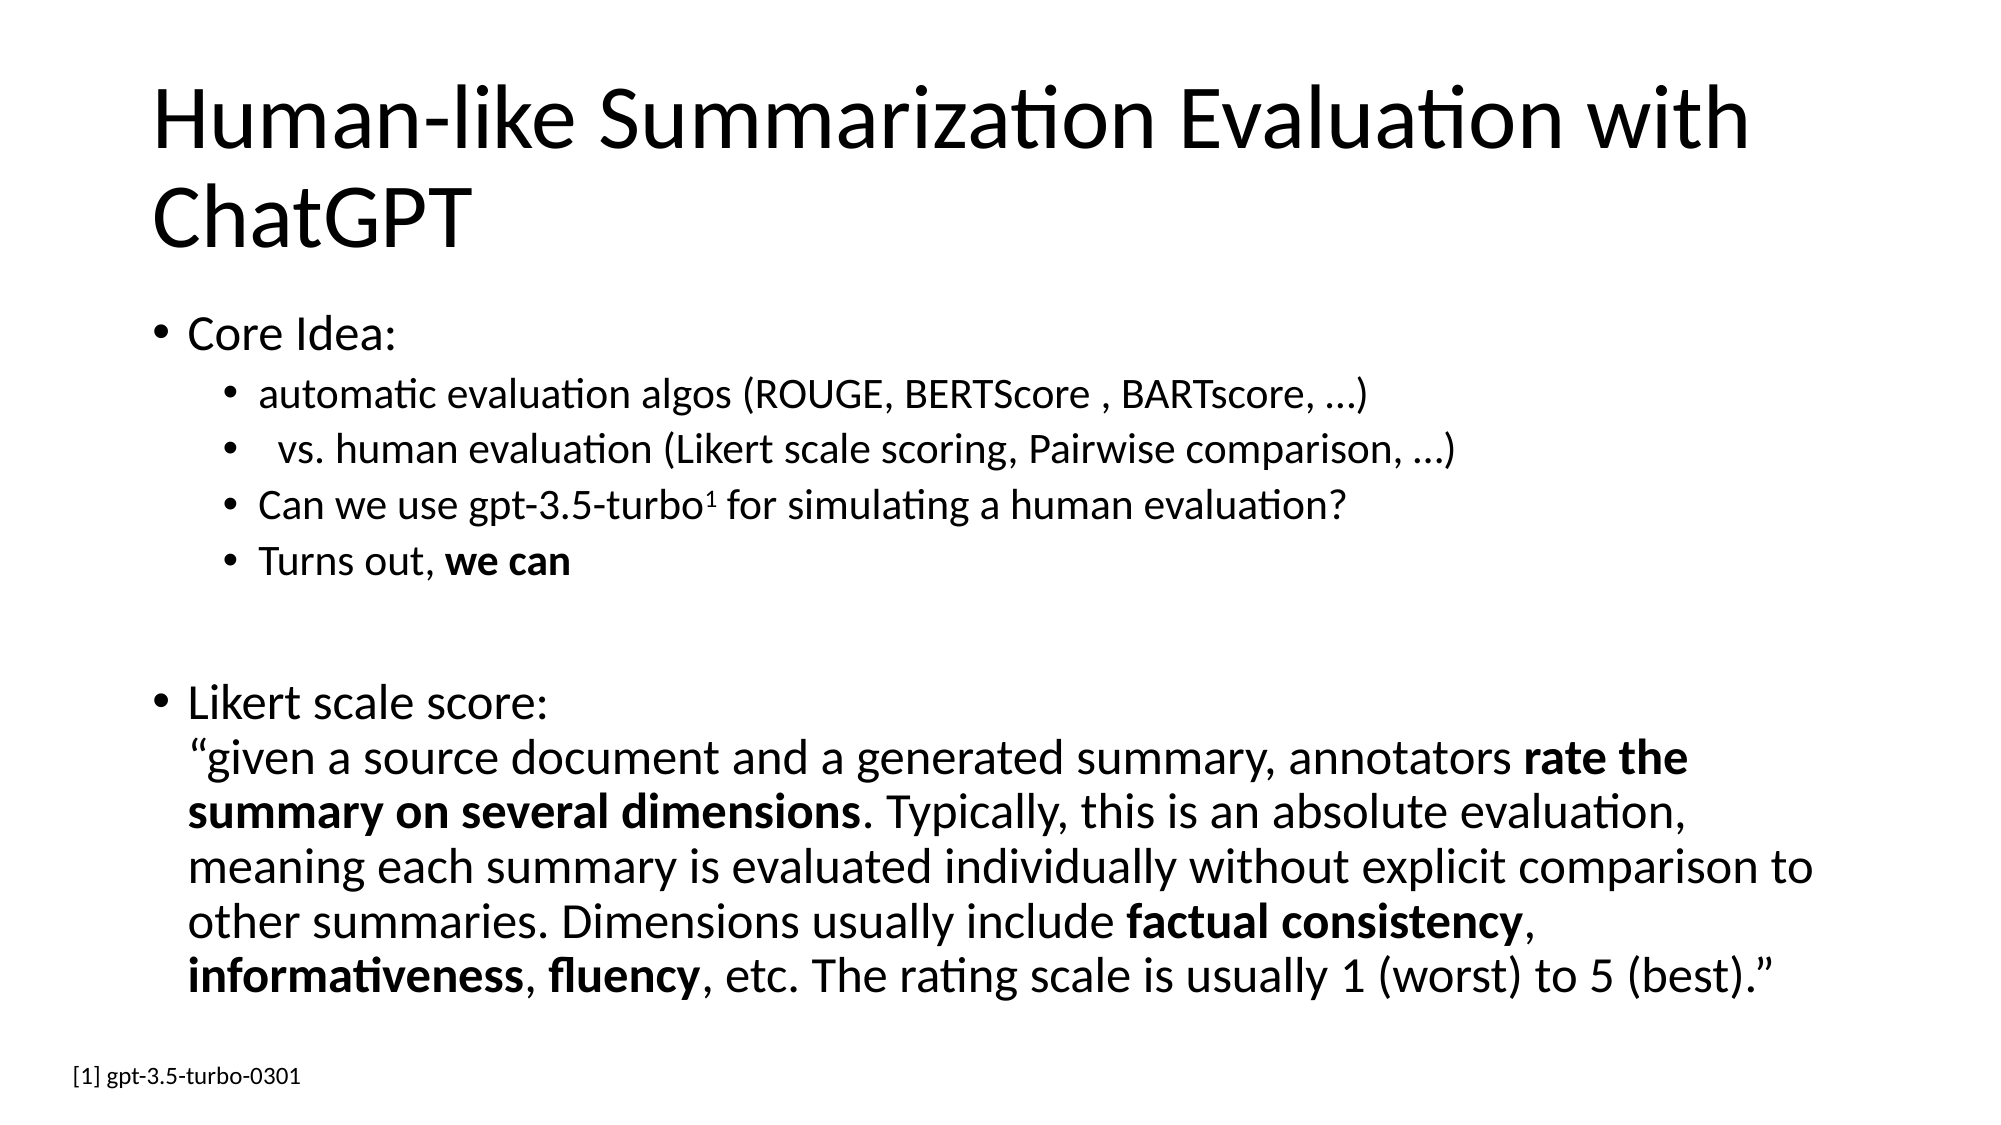

# Human-like Summarization Evaluation with ChatGPT
Core Idea:
automatic evaluation algos (ROUGE, BERTScore , BARTscore, …)
  vs. human evaluation (Likert scale scoring, Pairwise comparison, …)
Can we use gpt-3.5-turbo1 for simulating a human evaluation?
Turns out, we can

Likert scale score:
“given a source document and a generated summary, annotators rate the summary on several dimensions. Typically, this is an absolute evaluation, meaning each summary is evaluated individually without explicit comparison to other summaries. Dimensions usually include factual consistency, informativeness, fluency, etc. The rating scale is usually 1 (worst) to 5 (best).”
[1] gpt-3.5-turbo-0301